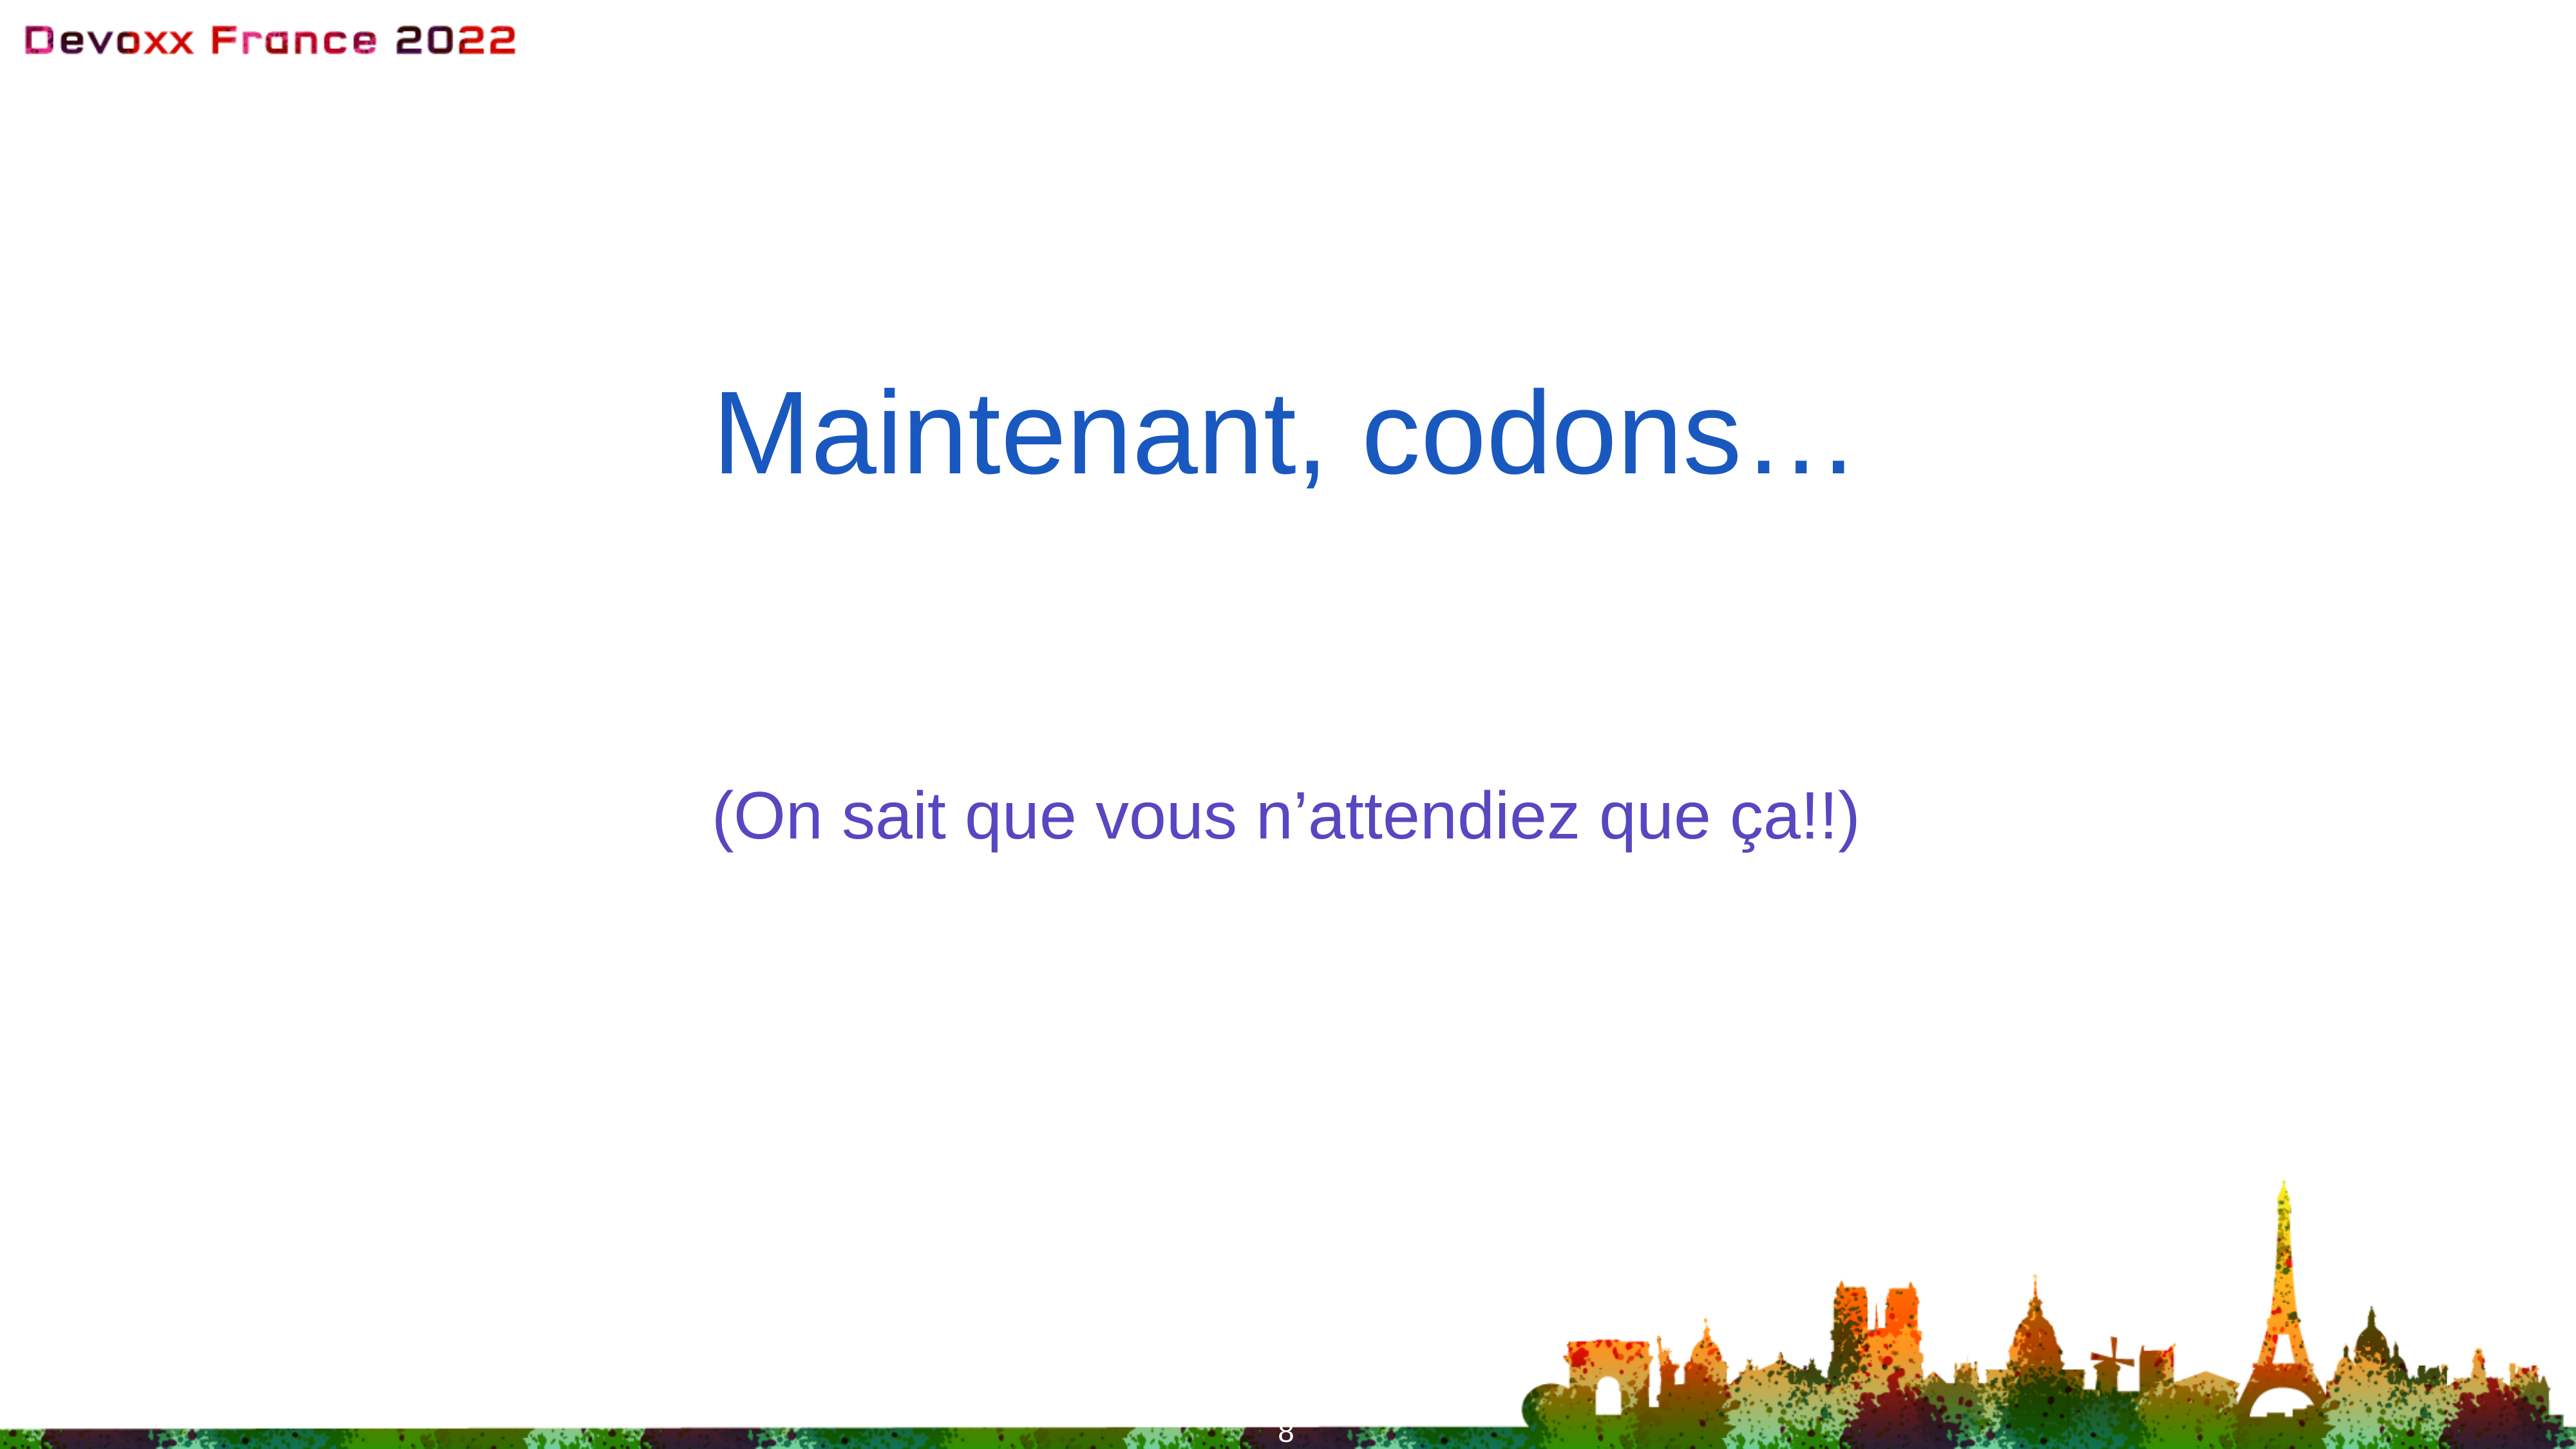

# Maintenant, codons…
(On sait que vous n’attendiez que ça!!)
18